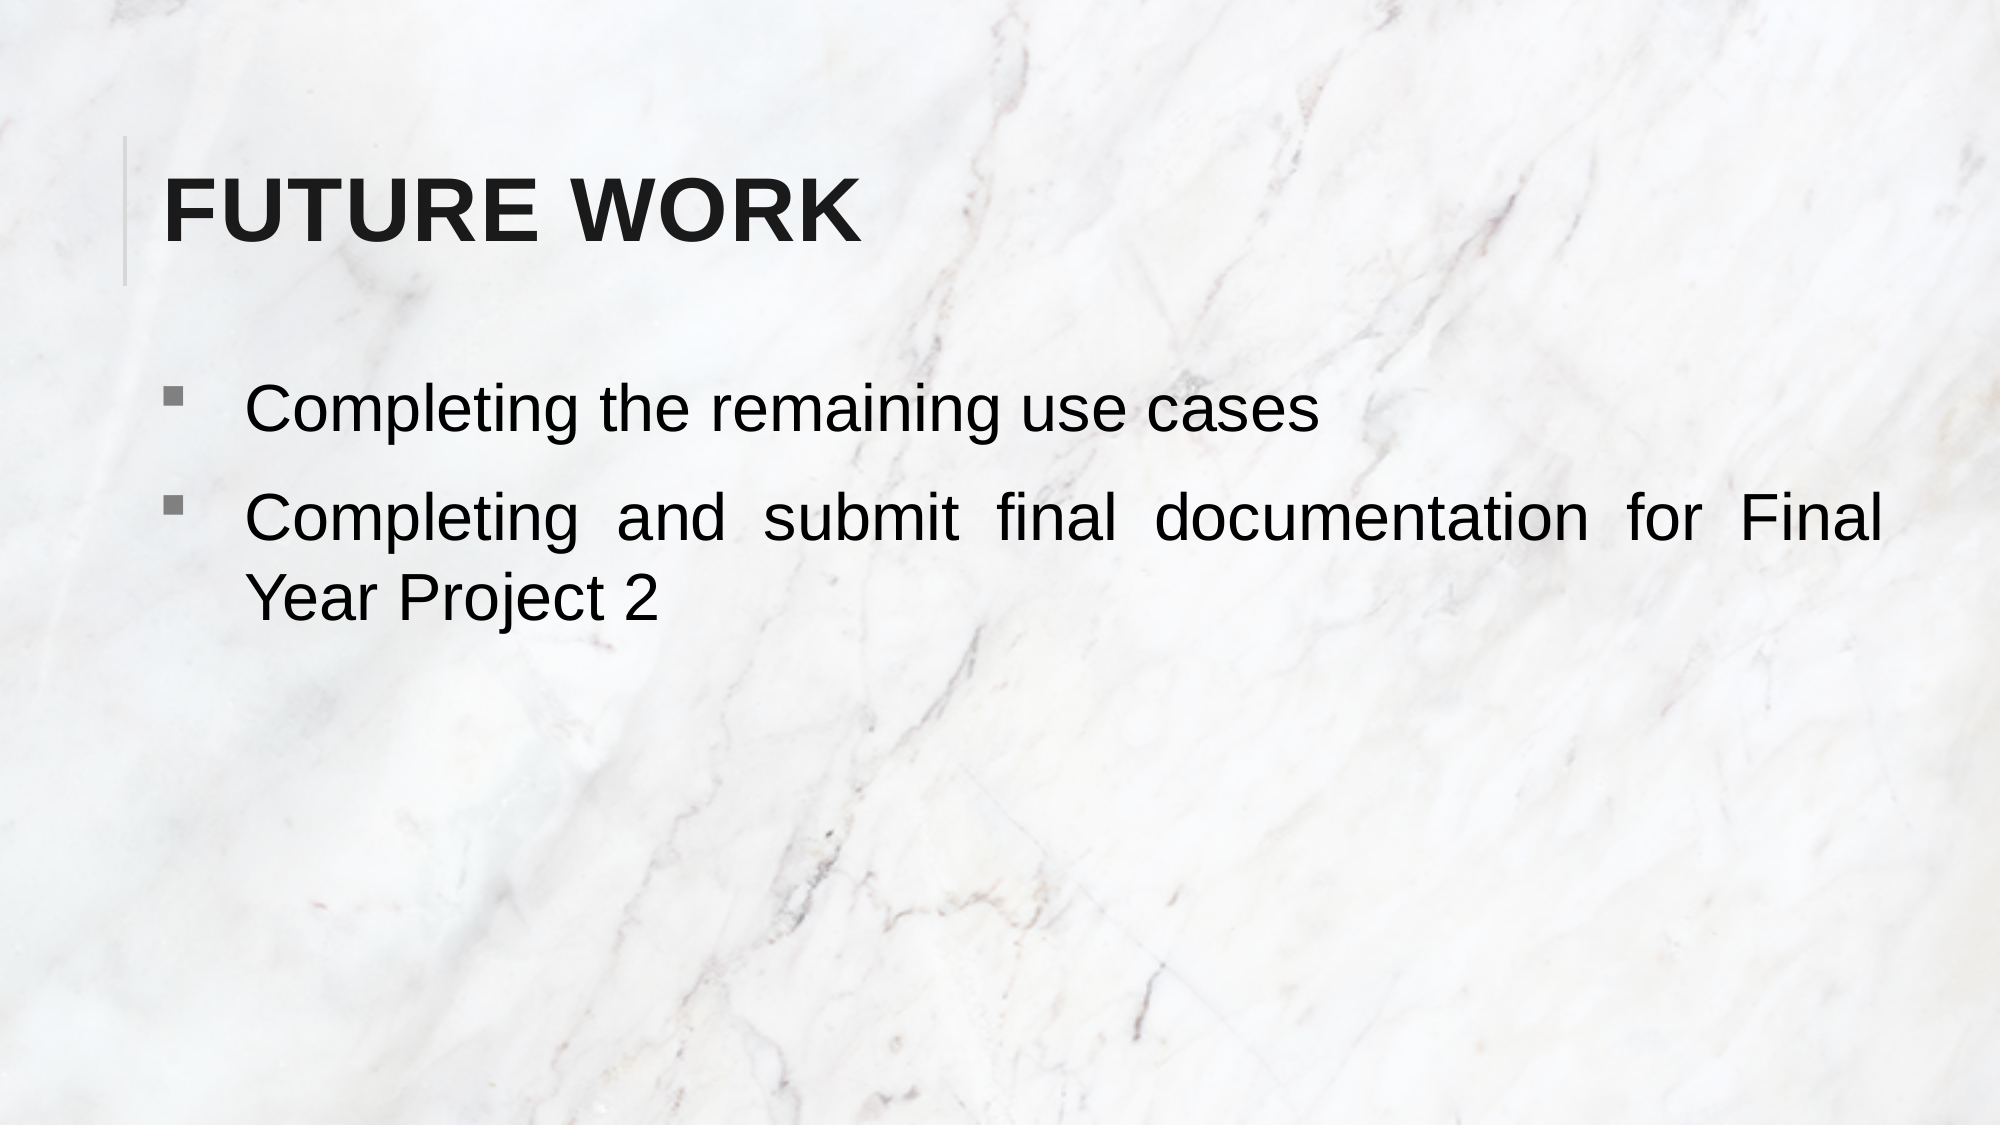

# Future work
Completing the remaining use cases
Completing and submit final documentation for Final Year Project 2